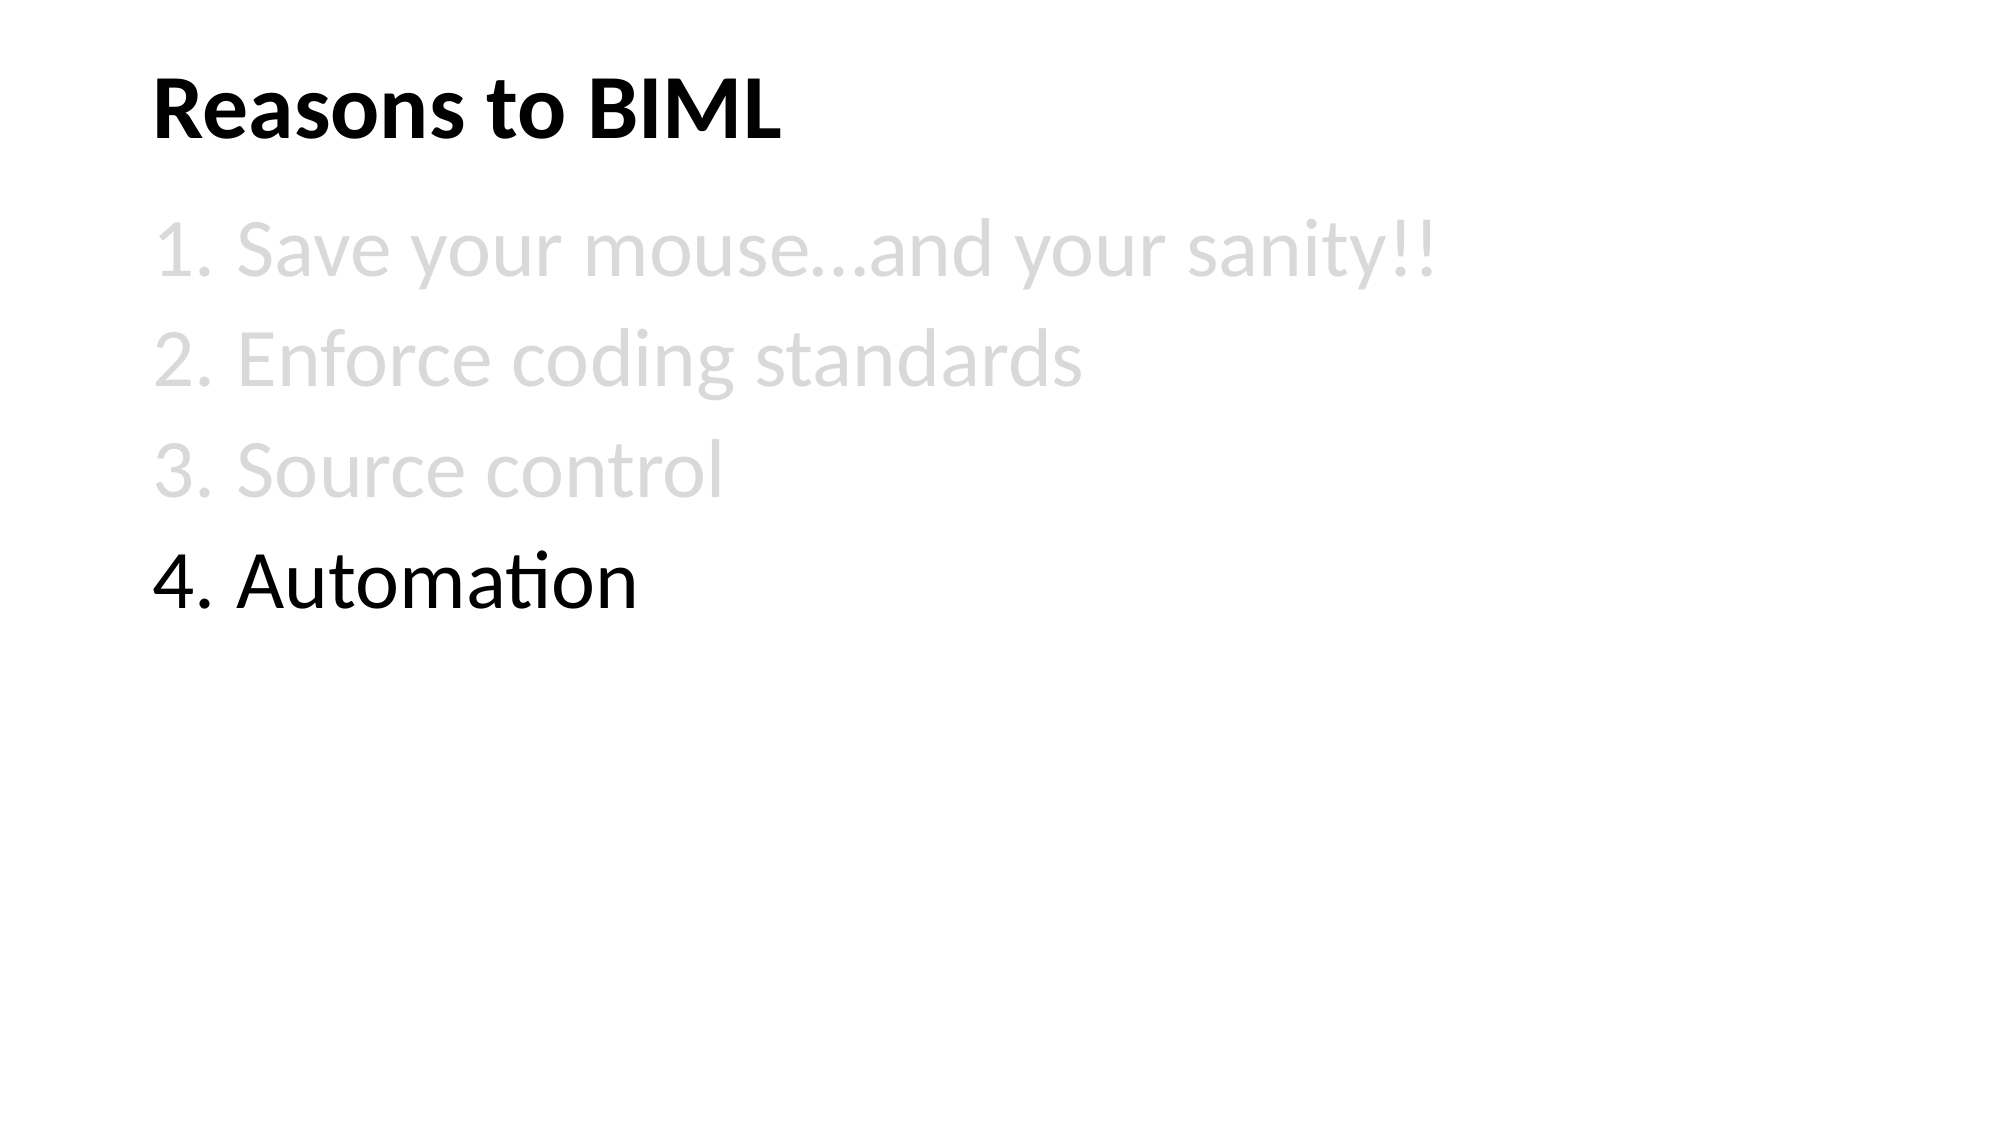

# Reasons to BIML
Save your mouse…and your sanity!!
Enforce coding standards
Source control
Automation